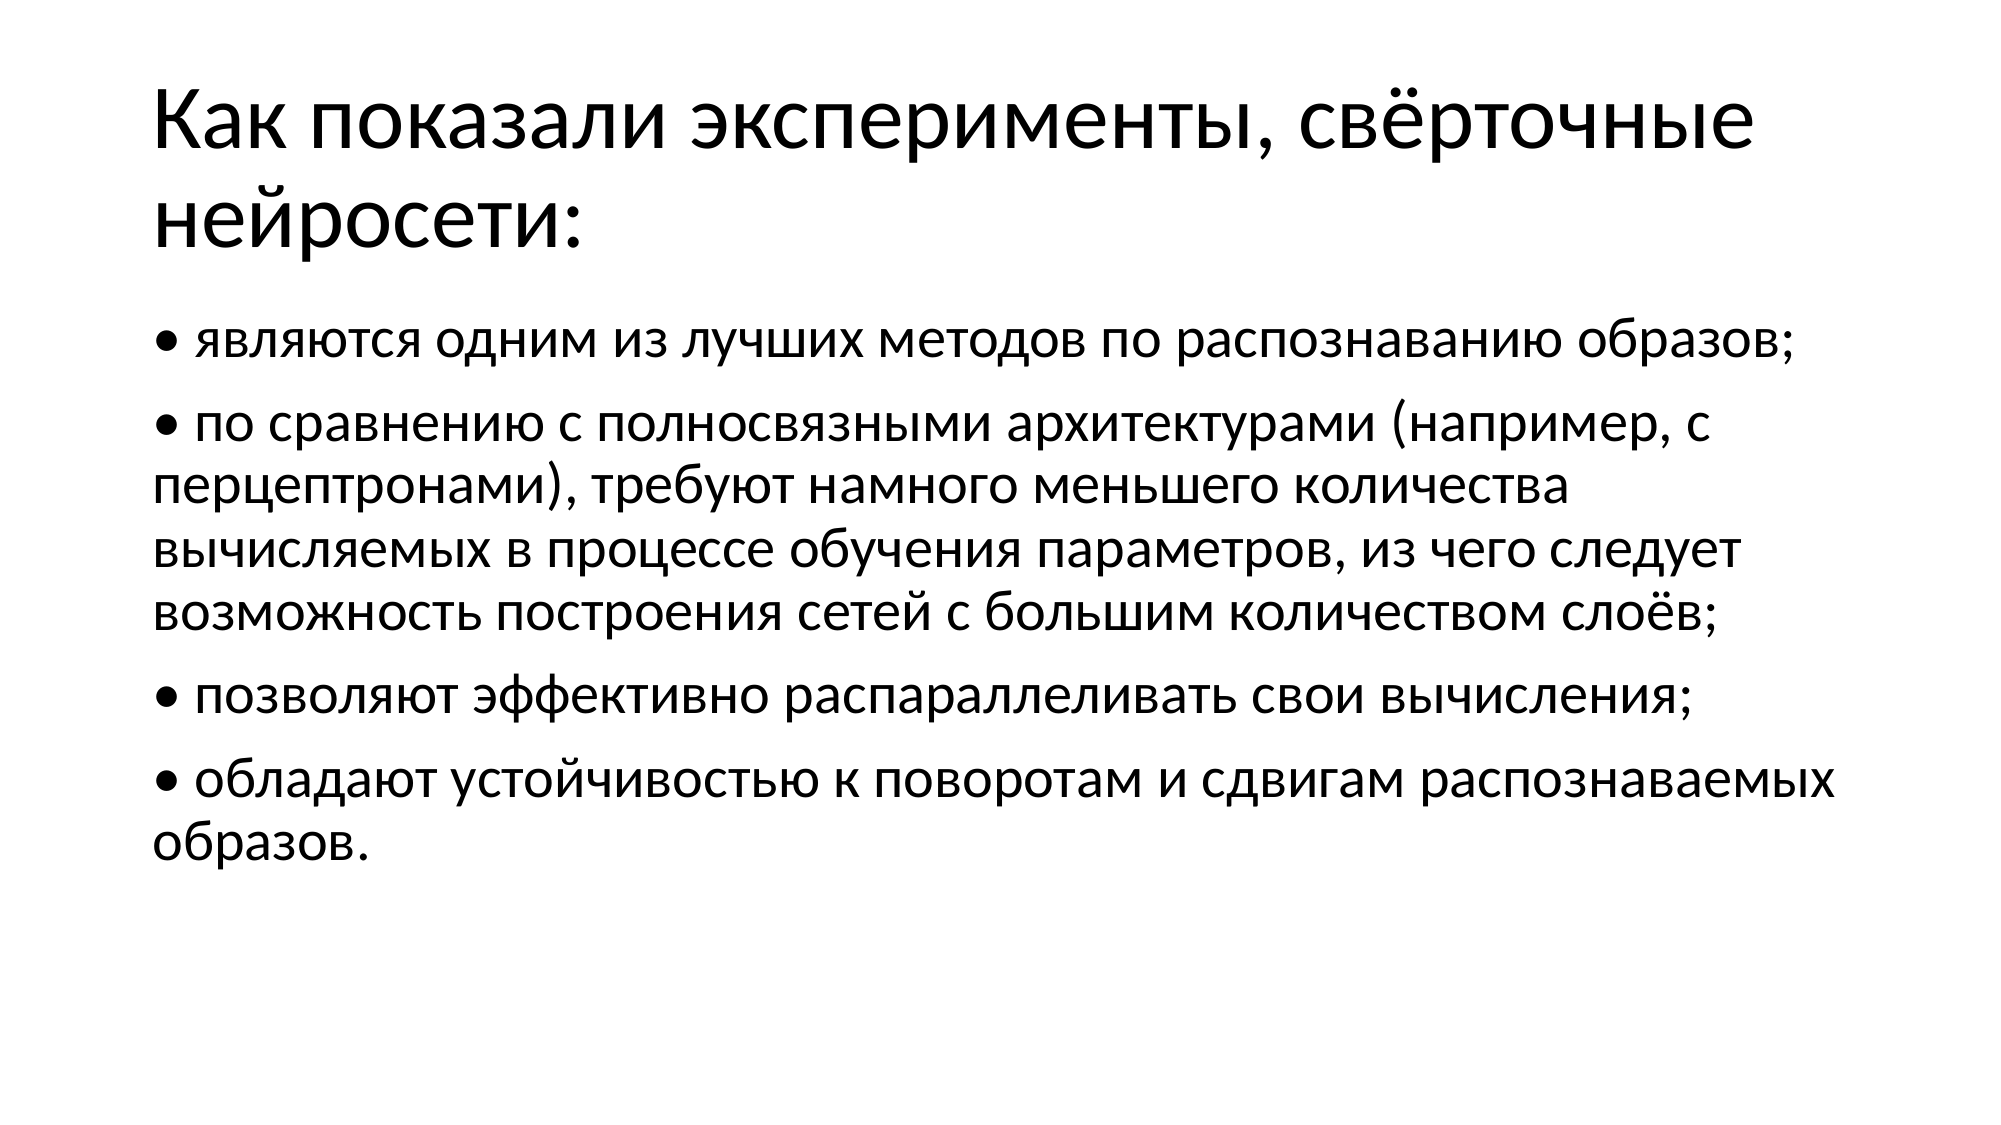

# Как показали эксперименты, свёрточные нейросети:
• являются одним из лучших методов по распознаванию образов;
• по сравнению с полносвязными архитектурами (например, с перцептронами), требуют намного меньшего количества вычисляемых в процессе обучения параметров, из чего следует возможность построения сетей с большим количеством слоёв;
• позволяют эффективно распараллеливать свои вычисления;
• обладают устойчивостью к поворотам и сдвигам распознаваемых образов.